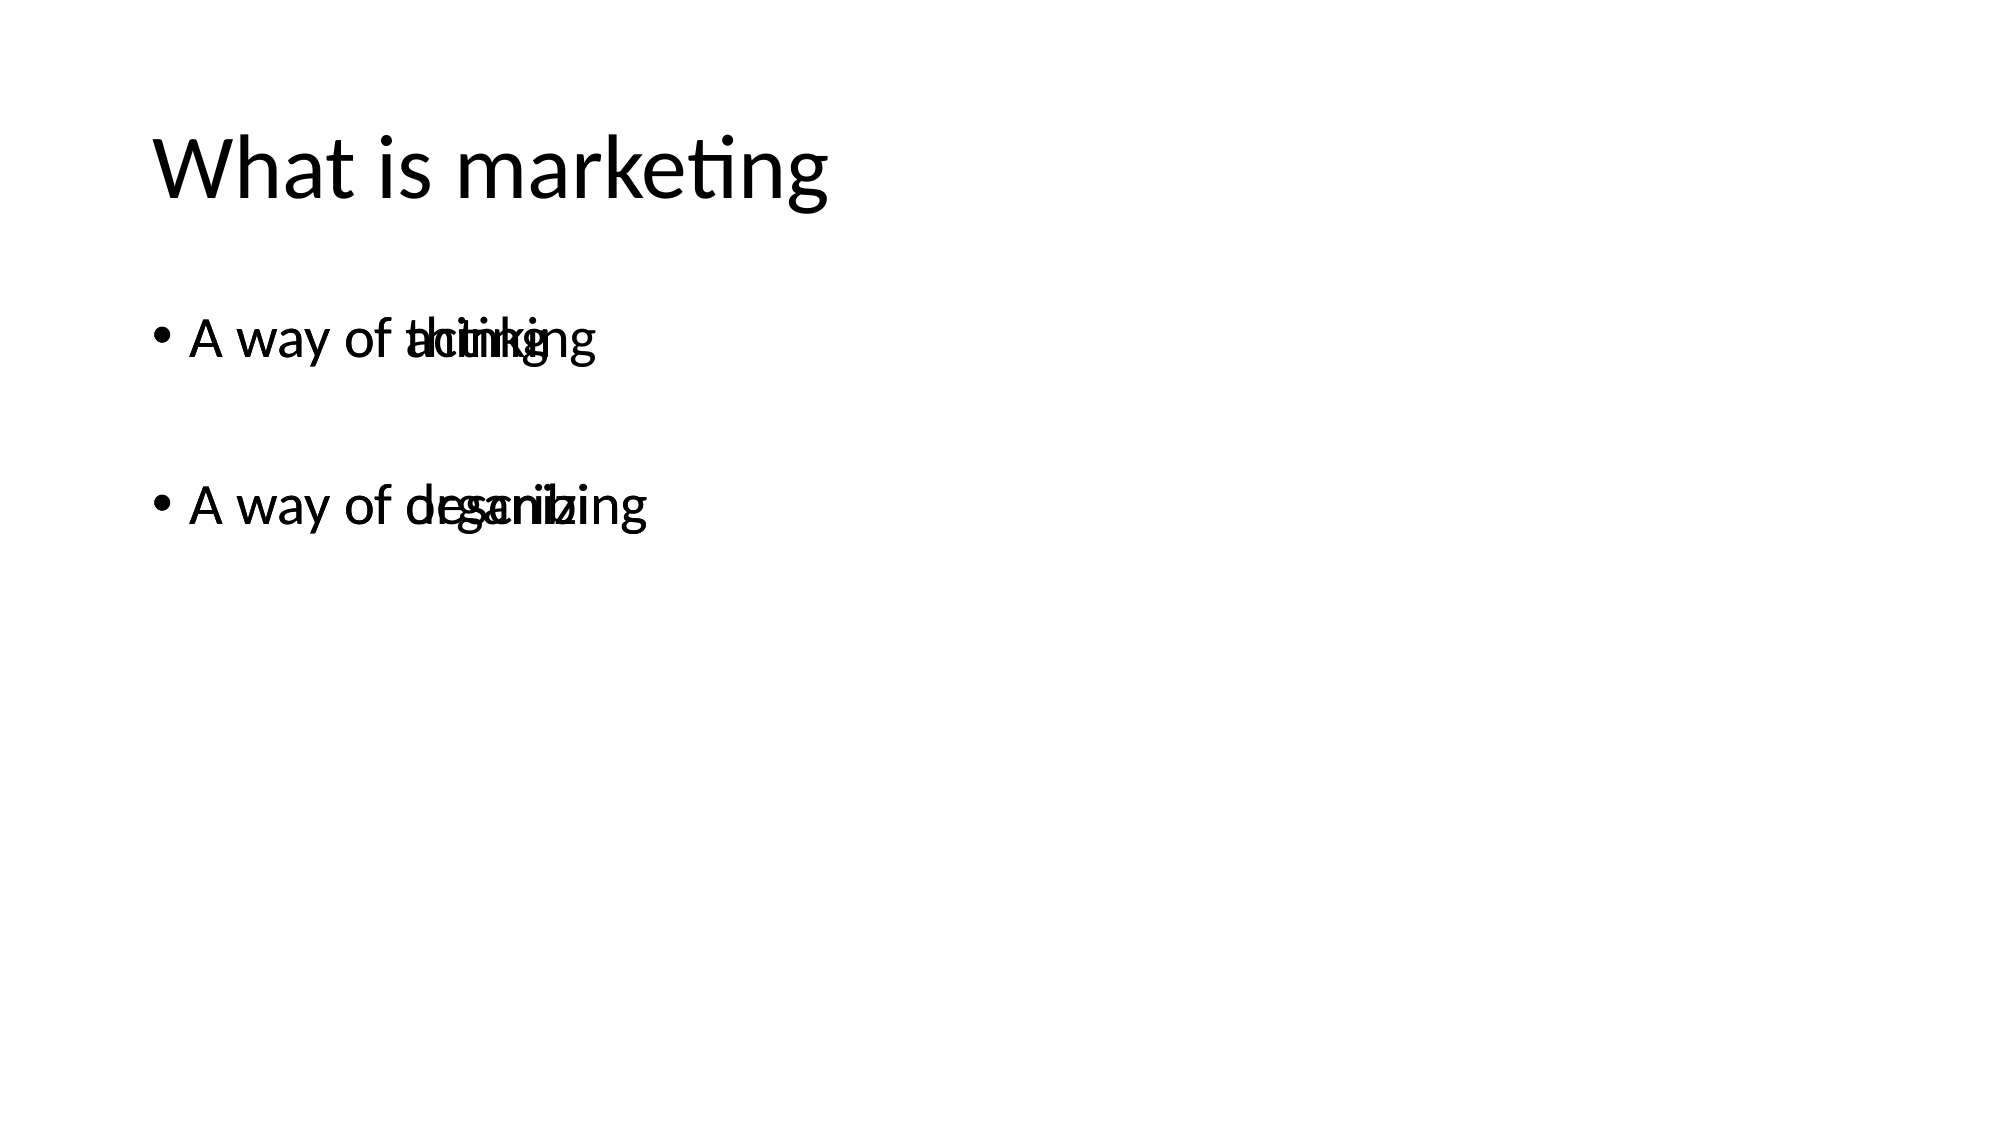

# What is marketing
A way of thinking

A way of organizing

A way of acting

A way of describing